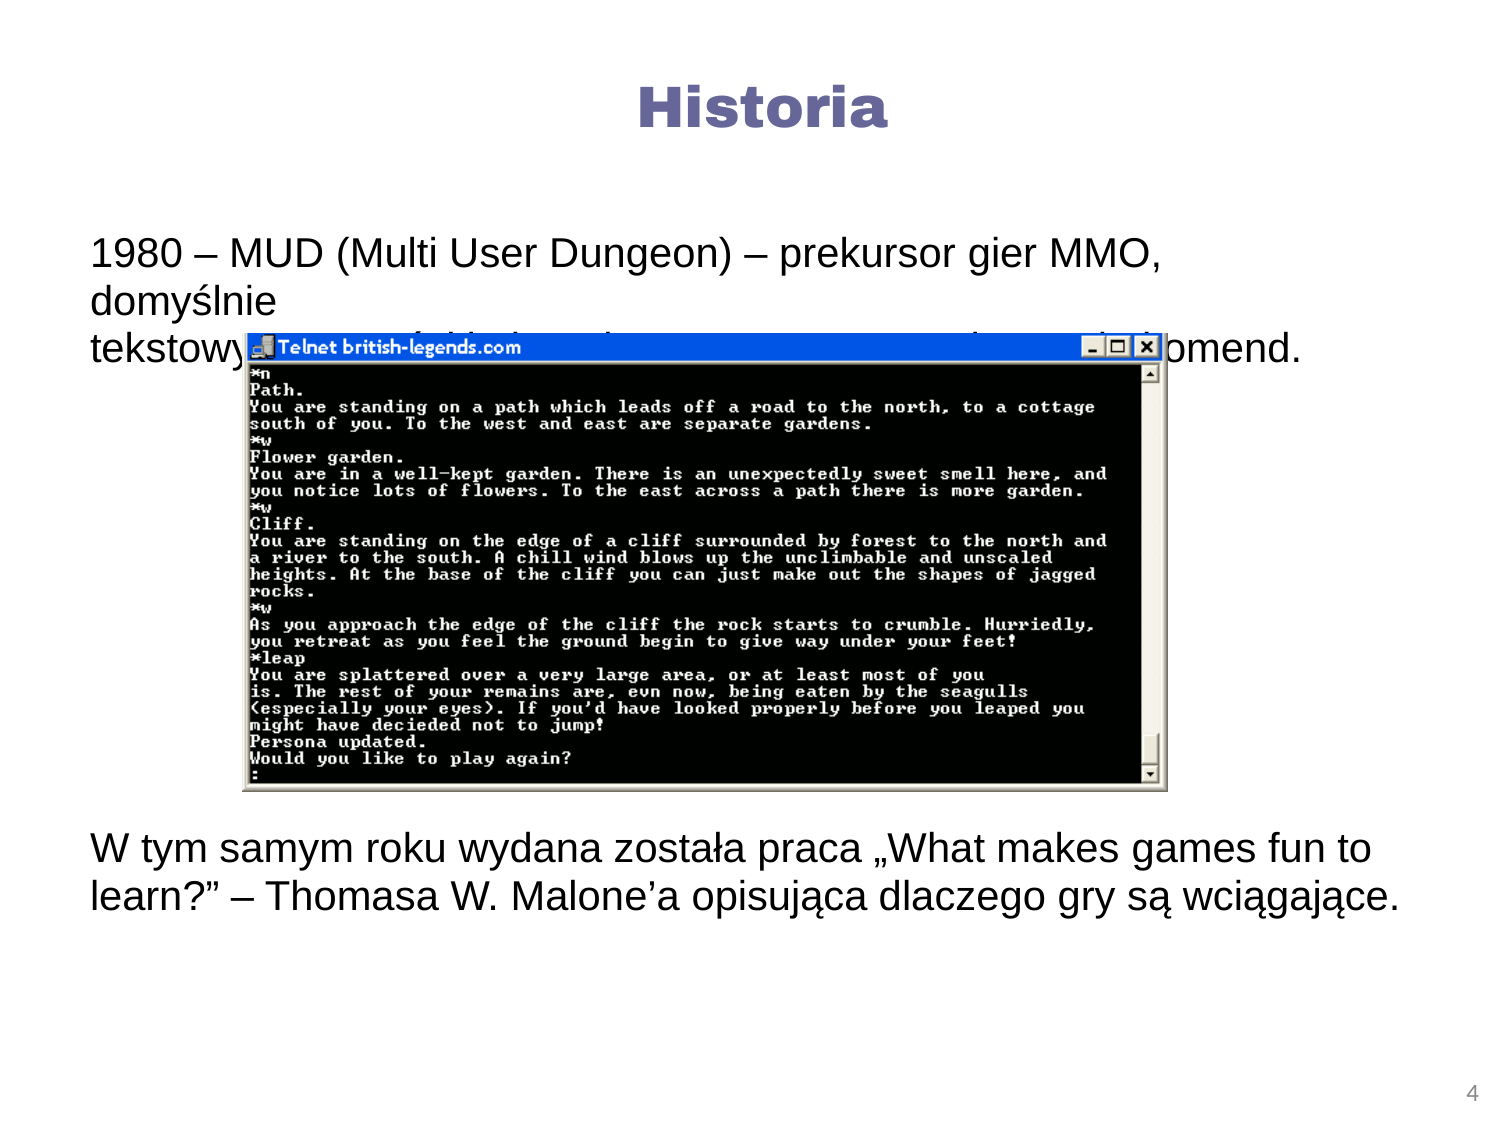

# Historia
1980 – MUD (Multi User Dungeon) – prekursor gier MMO, domyślnie
tekstowy, czynności były wykonywane przez wpisywanie komend.

W tym samym roku wydana została praca „What makes games fun to
learn?” – Thomasa W. Malone’a opisująca dlaczego gry są wciągające.
4